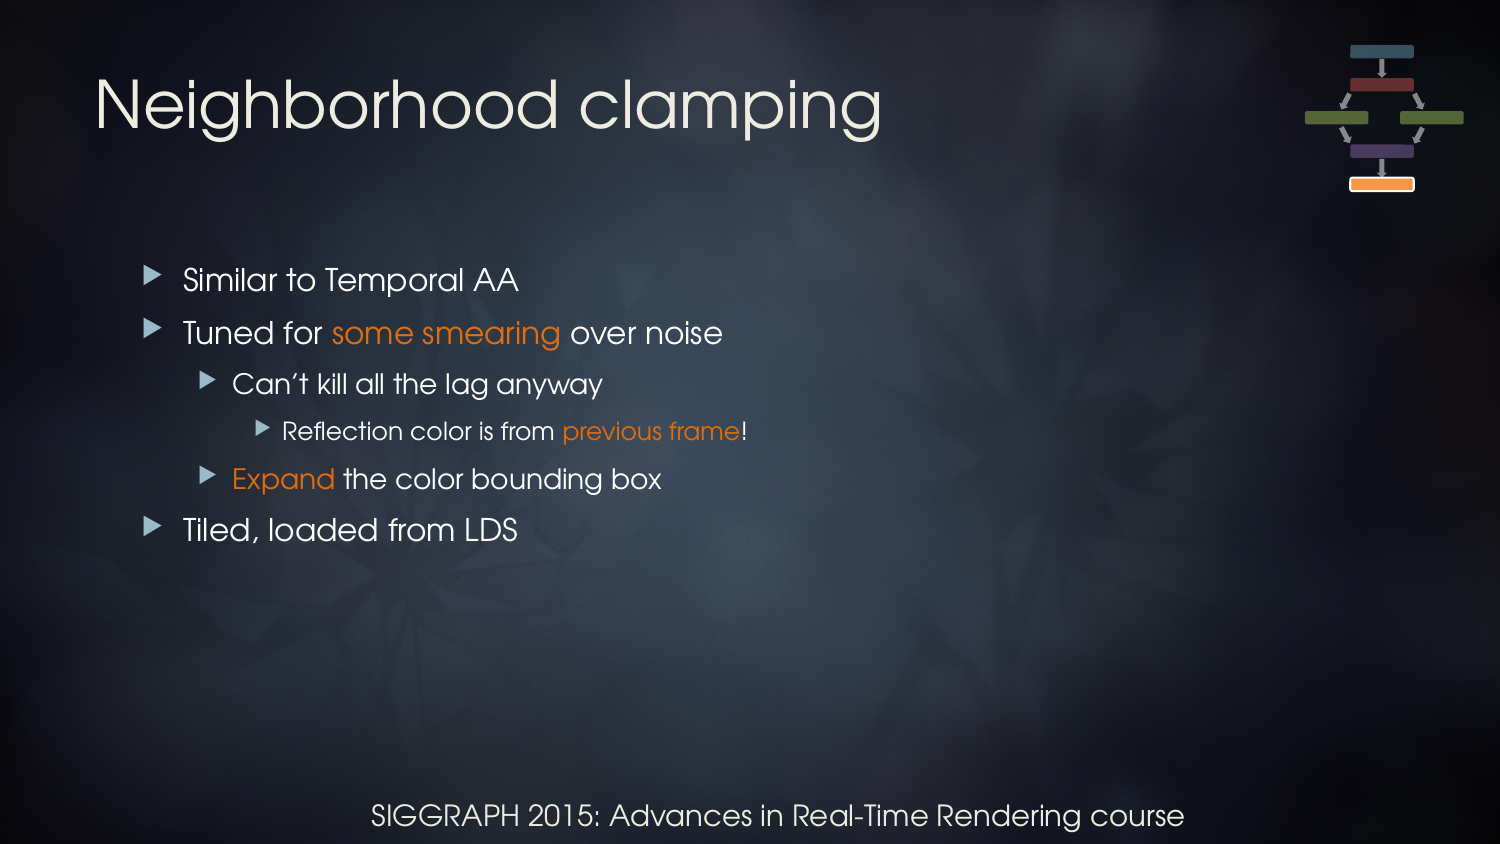

# Neighborhood clamping
Similar to Temporal AA
Tuned for some smearing over noise
Can’t kill all the lag anyway
Reflection color is from previous frame!
Expand the color bounding box
Tiled, loaded from LDS